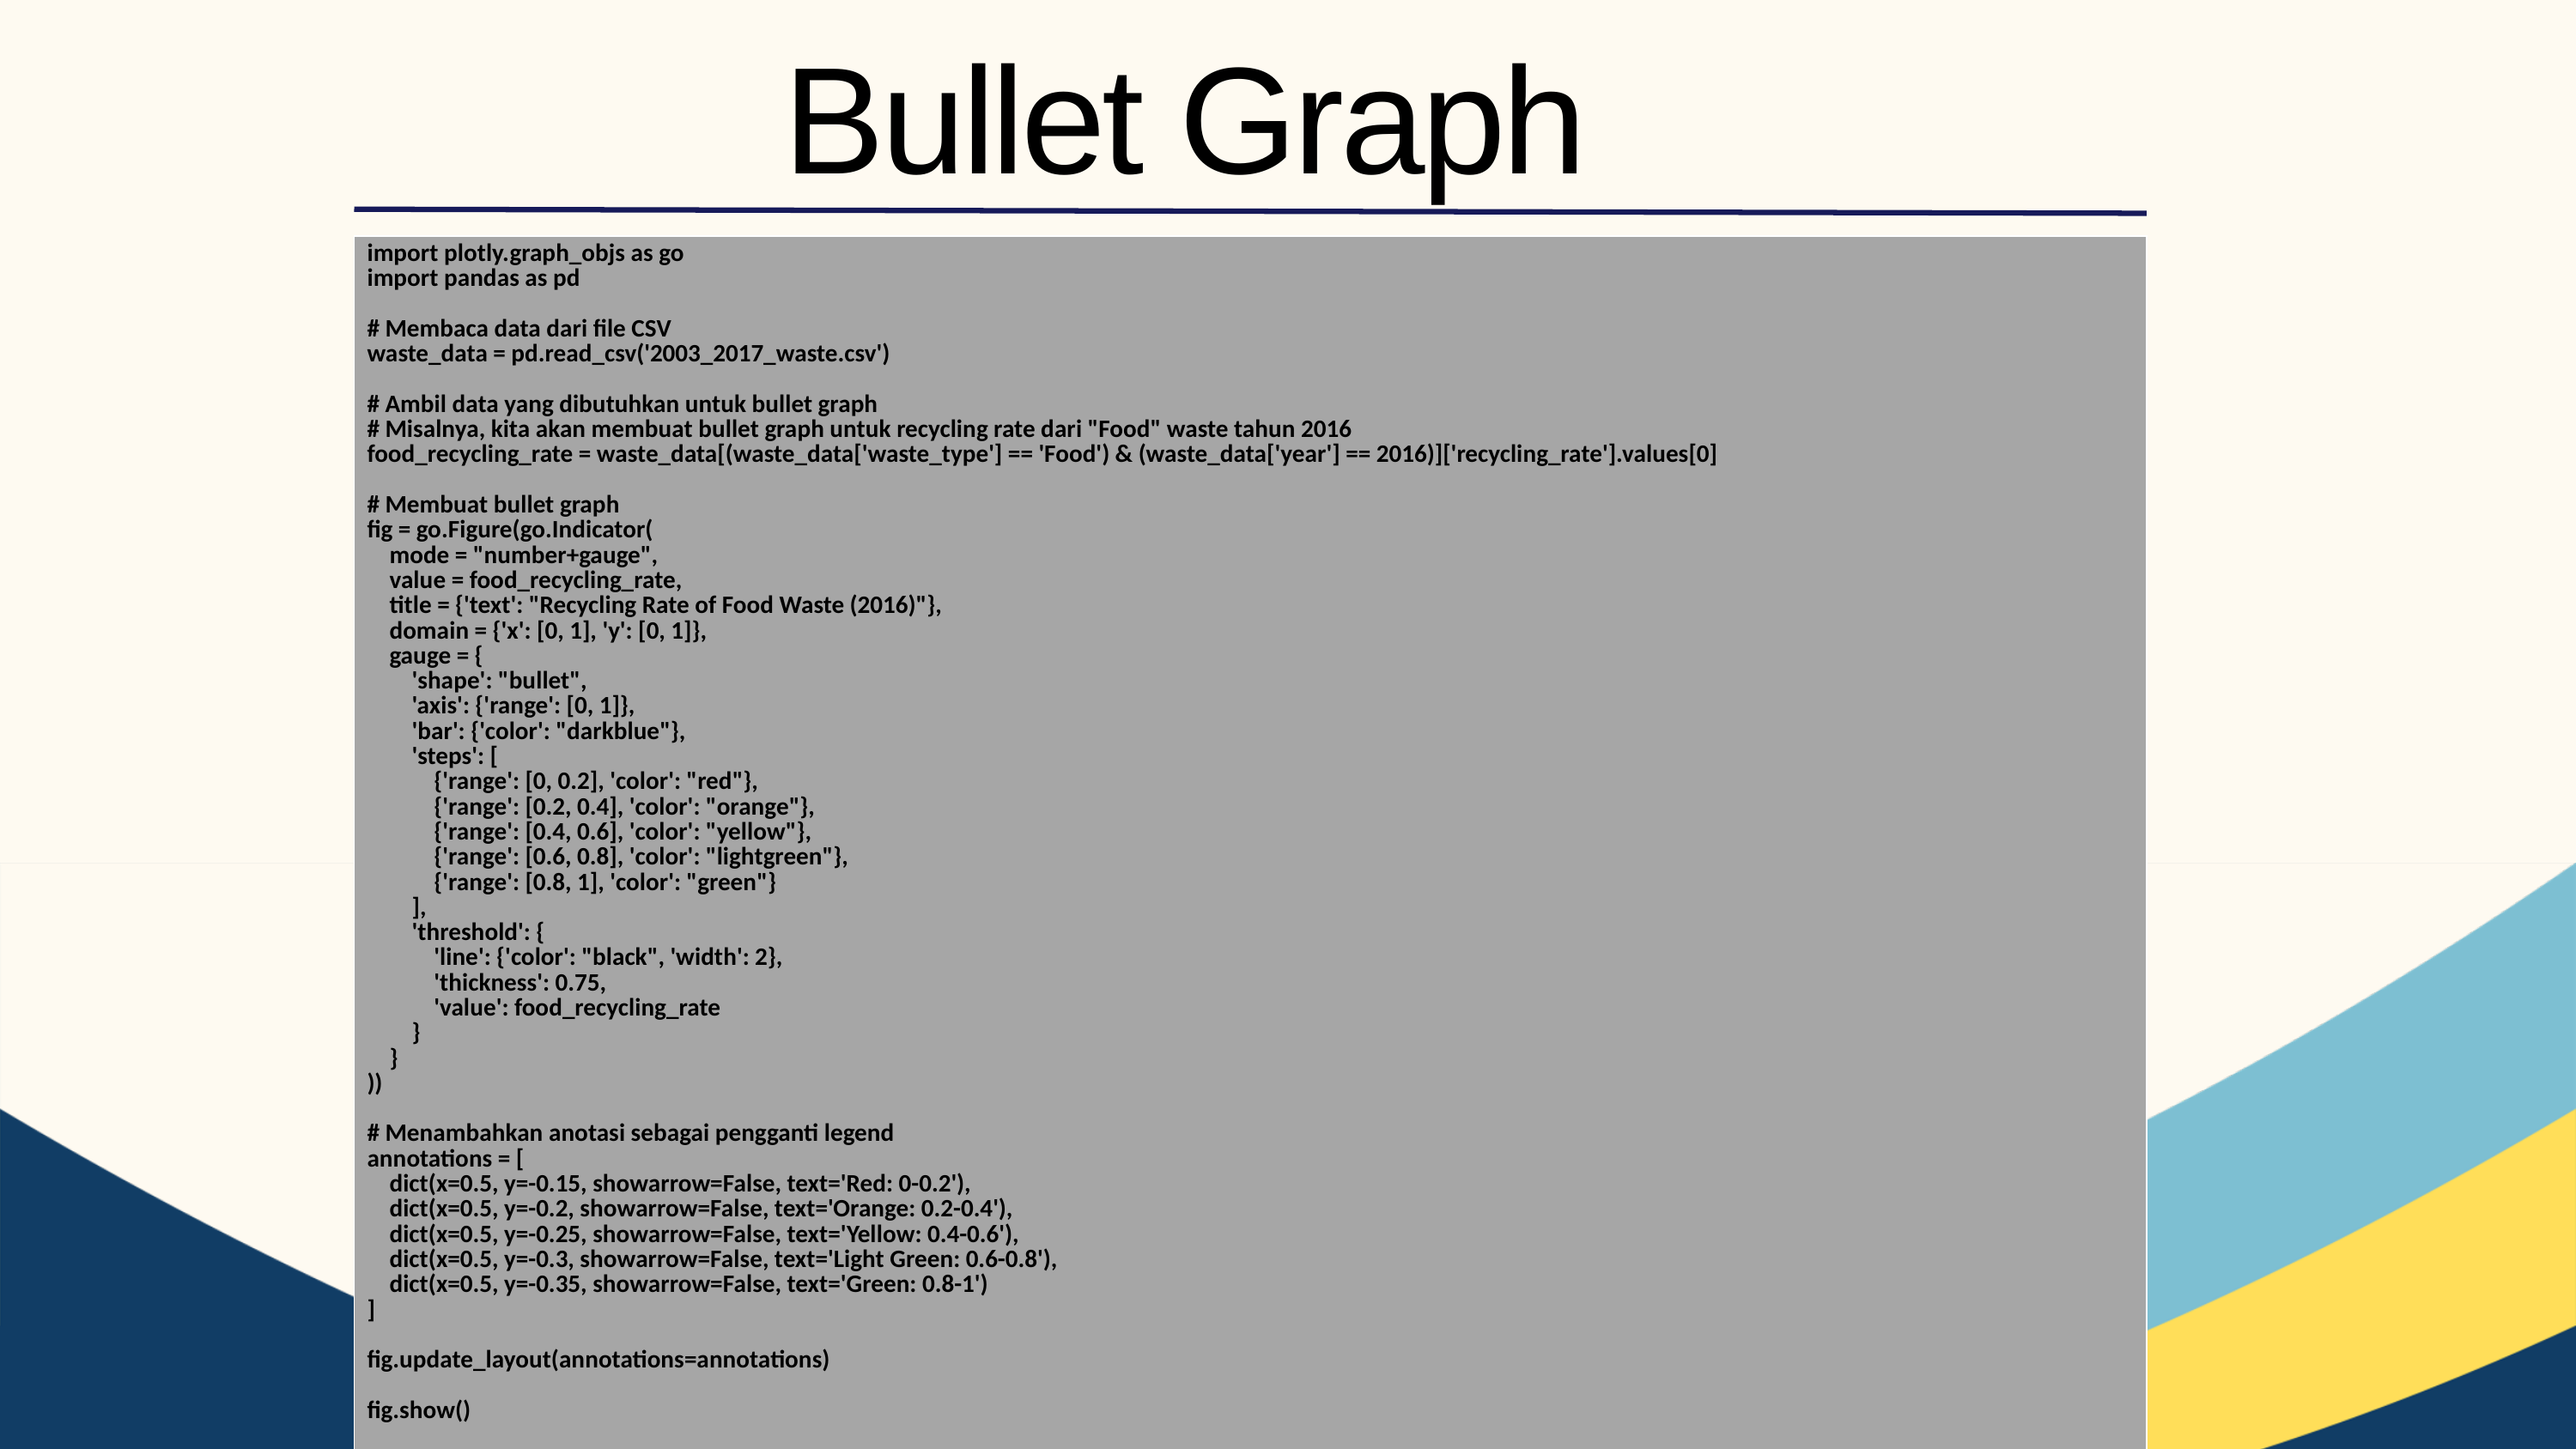

Bullet Graph

| import plotly.graph\_objs as go import pandas as pd # Membaca data dari file CSV waste\_data = pd.read\_csv('2003\_2017\_waste.csv') # Ambil data yang dibutuhkan untuk bullet graph # Misalnya, kita akan membuat bullet graph untuk recycling rate dari "Food" waste tahun 2016 food\_recycling\_rate = waste\_data[(waste\_data['waste\_type'] == 'Food') & (waste\_data['year'] == 2016)]['recycling\_rate'].values[0] # Membuat bullet graph fig = go.Figure(go.Indicator( mode = "number+gauge", value = food\_recycling\_rate, title = {'text': "Recycling Rate of Food Waste (2016)"}, domain = {'x': [0, 1], 'y': [0, 1]}, gauge = { 'shape': "bullet", 'axis': {'range': [0, 1]}, 'bar': {'color': "darkblue"}, 'steps': [ {'range': [0, 0.2], 'color': "red"}, {'range': [0.2, 0.4], 'color': "orange"}, {'range': [0.4, 0.6], 'color': "yellow"}, {'range': [0.6, 0.8], 'color': "lightgreen"}, {'range': [0.8, 1], 'color': "green"} ], 'threshold': { 'line': {'color': "black", 'width': 2}, 'thickness': 0.75, 'value': food\_recycling\_rate } } )) # Menambahkan anotasi sebagai pengganti legend annotations = [ dict(x=0.5, y=-0.15, showarrow=False, text='Red: 0-0.2'), dict(x=0.5, y=-0.2, showarrow=False, text='Orange: 0.2-0.4'), dict(x=0.5, y=-0.25, showarrow=False, text='Yellow: 0.4-0.6'), dict(x=0.5, y=-0.3, showarrow=False, text='Light Green: 0.6-0.8'), dict(x=0.5, y=-0.35, showarrow=False, text='Green: 0.8-1') ] fig.update\_layout(annotations=annotations) fig.show() |
| --- |